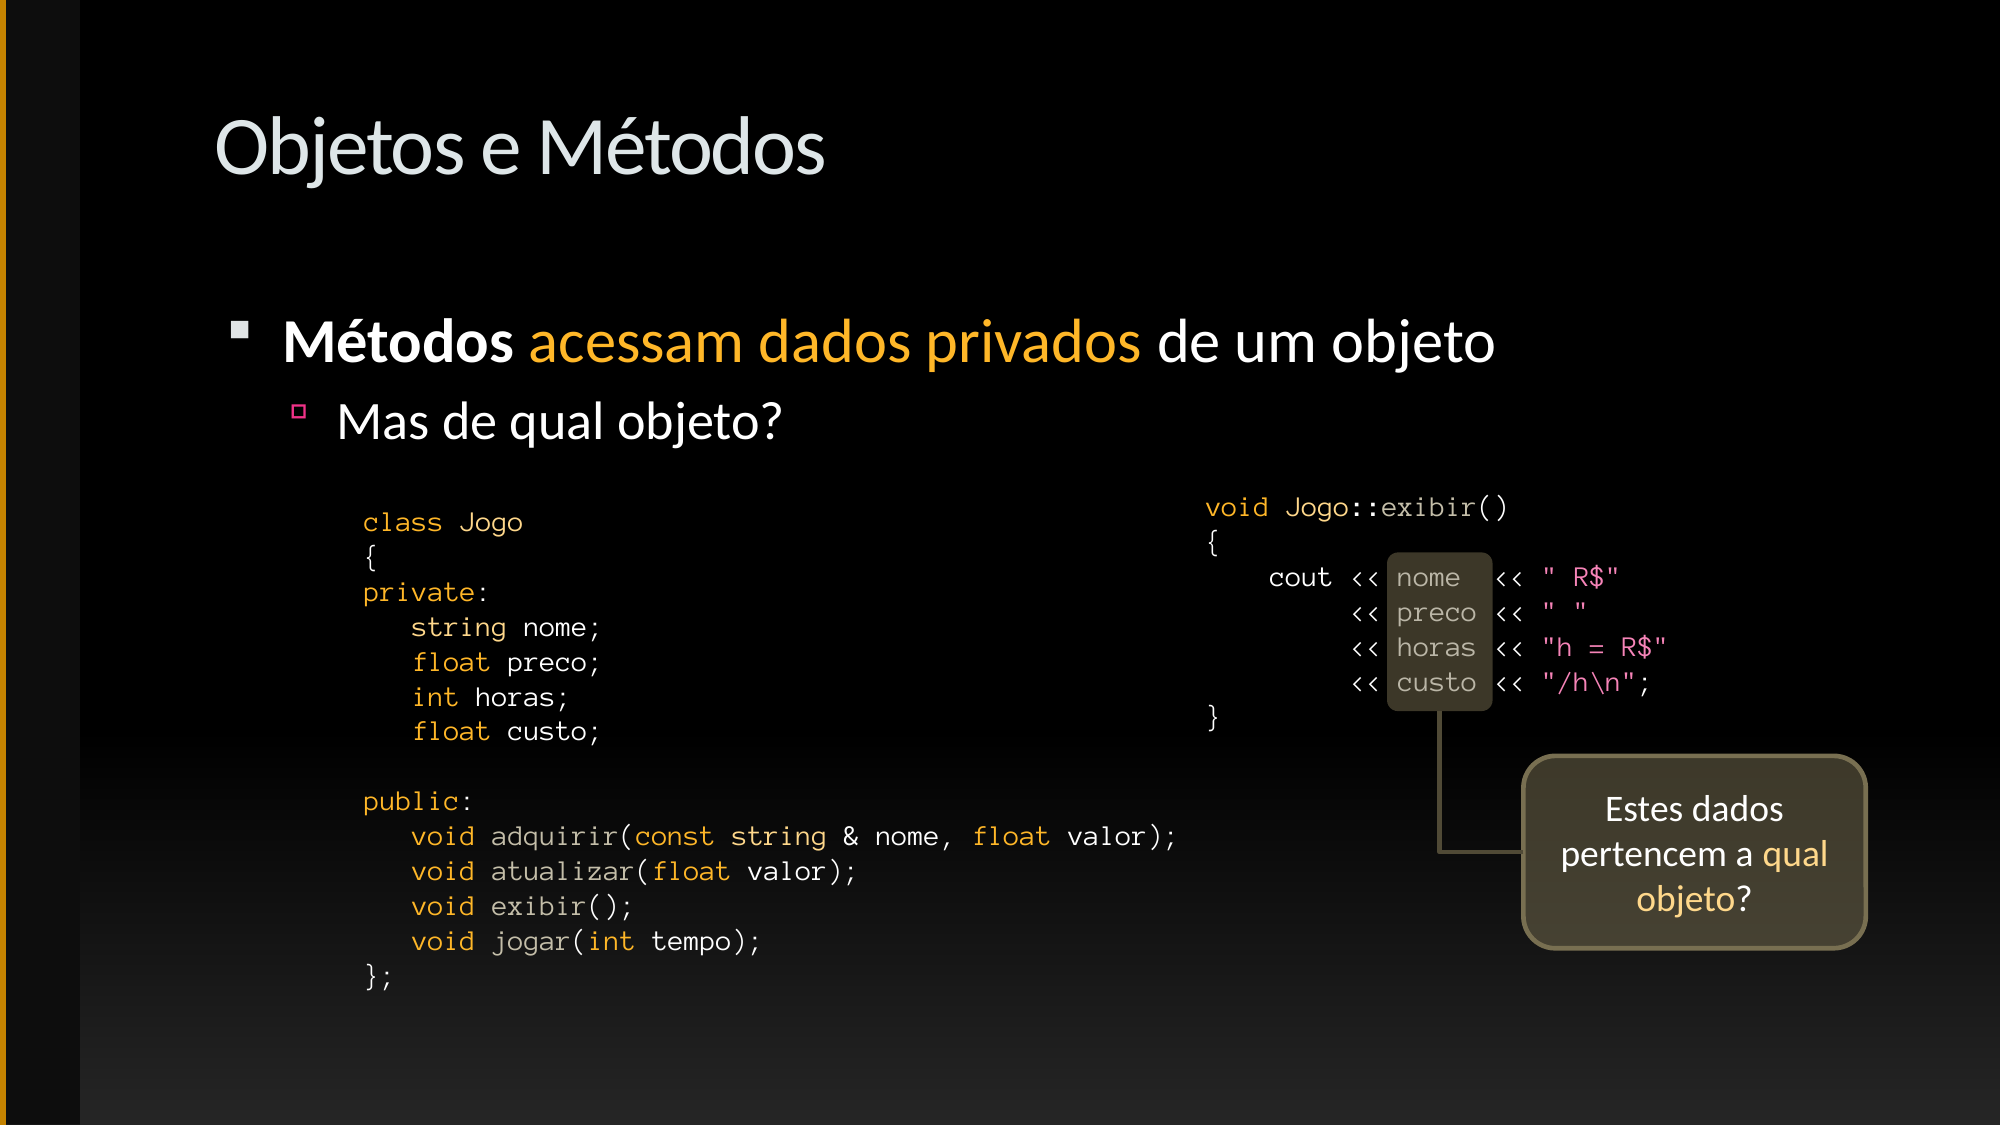

# Objetos e Métodos
Métodos acessam dados privados de um objeto
Mas de qual objeto?
void Jogo::exibir()
{
    cout << nome  << " R$"
         << preco << " "
         << horas << "h = R$"
         << custo << "/h\n";
}
class Jogo
{
private:
   string nome;
   float preco;
   int horas;
   float custo;

public:
   void adquirir(const string & nome, float valor);
   void atualizar(float valor);
   void exibir();
   void jogar(int tempo);
};

Estes dados pertencem a qual objeto?